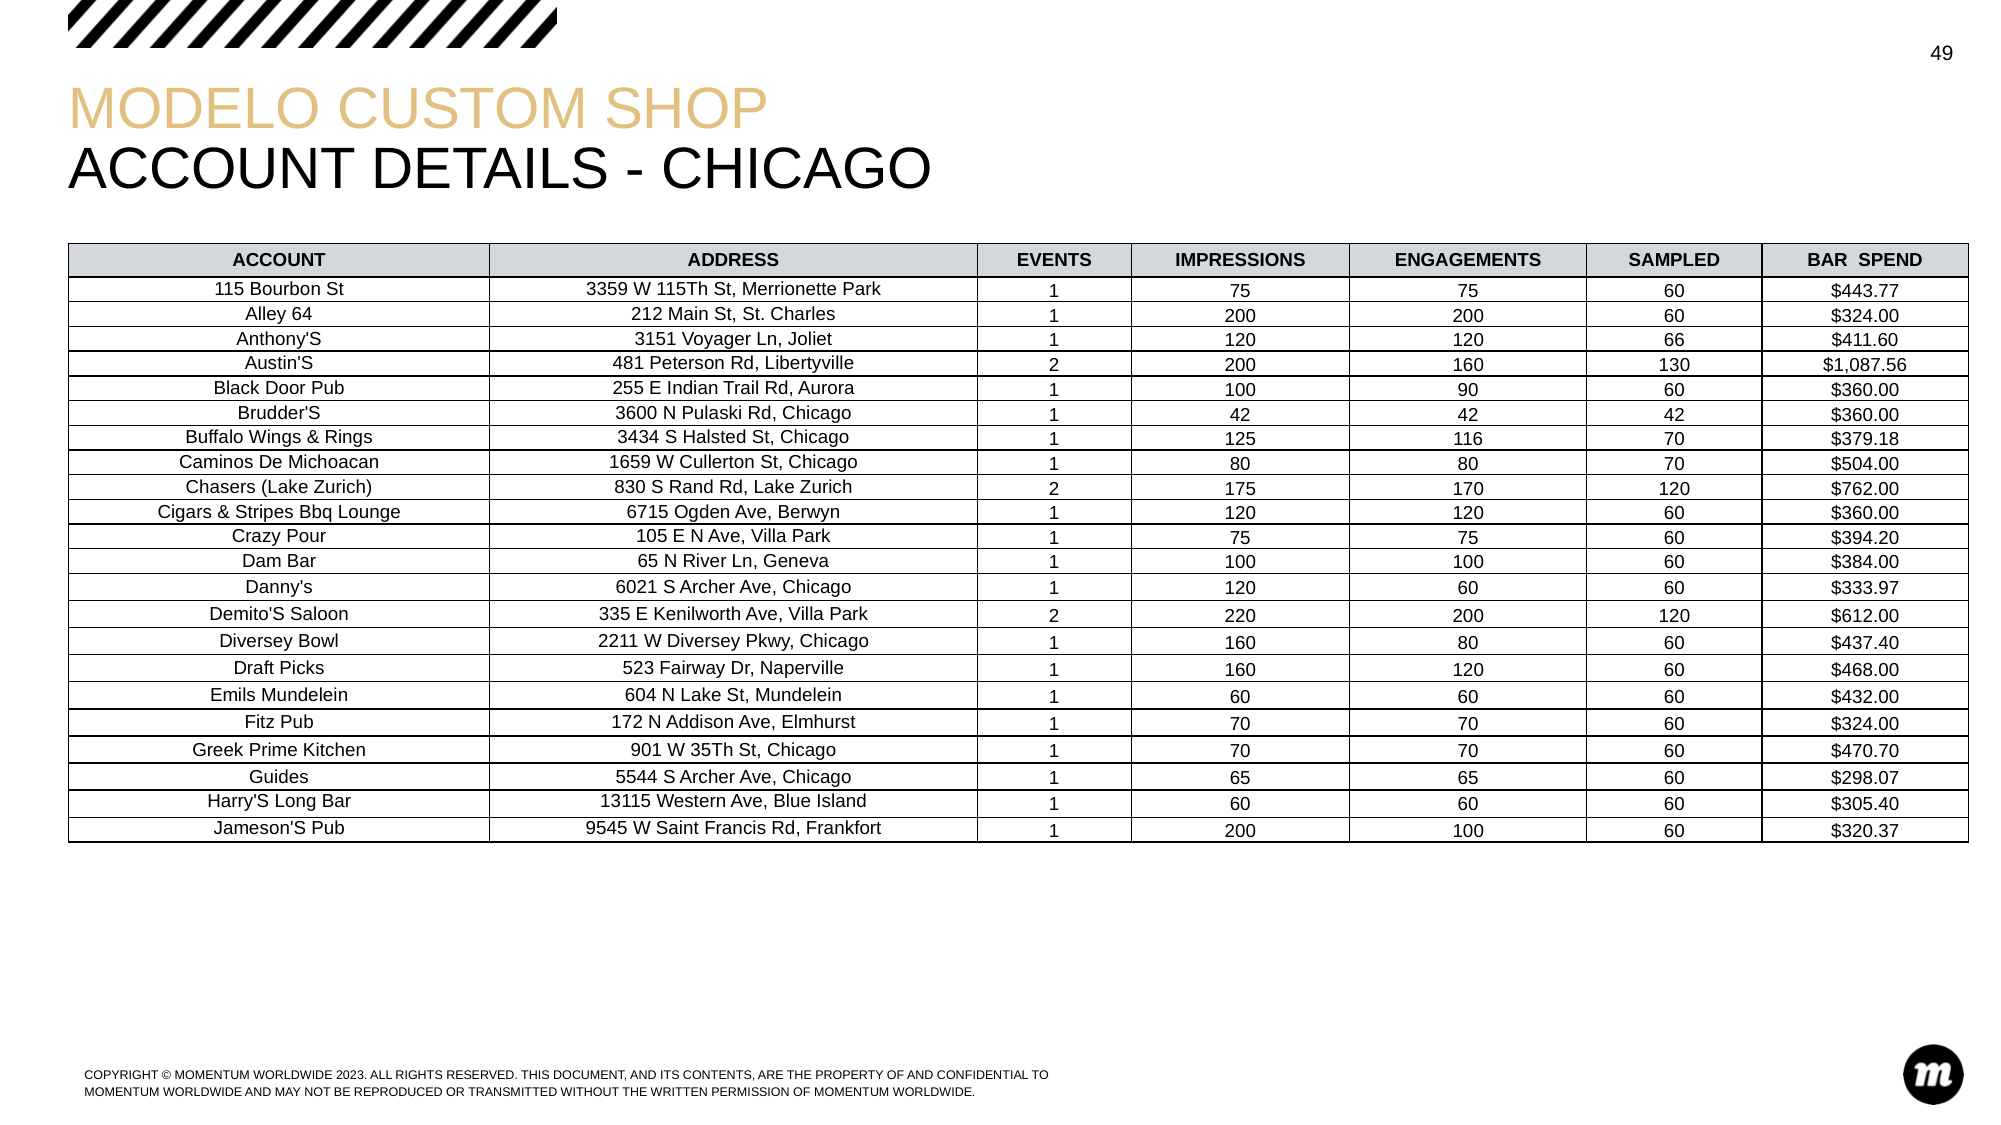

49
# MODELO CUSTOM SHOP
ACCOUNT DETAILS - CHICAGO
| ACCOUNT | ADDRESS | EVENTS | IMPRESSIONS | ENGAGEMENTS | SAMPLED | BAR SPEND |
| --- | --- | --- | --- | --- | --- | --- |
| 115 Bourbon St | 3359 W 115Th St, Merrionette Park | 1 | 75 | 75 | 60 | $443.77 |
| Alley 64 | 212 Main St, St. Charles | 1 | 200 | 200 | 60 | $324.00 |
| Anthony'S | 3151 Voyager Ln, Joliet | 1 | 120 | 120 | 66 | $411.60 |
| Austin'S | 481 Peterson Rd, Libertyville | 2 | 200 | 160 | 130 | $1,087.56 |
| Black Door Pub | 255 E Indian Trail Rd, Aurora | 1 | 100 | 90 | 60 | $360.00 |
| Brudder'S | 3600 N Pulaski Rd, Chicago | 1 | 42 | 42 | 42 | $360.00 |
| Buffalo Wings & Rings | 3434 S Halsted St, Chicago | 1 | 125 | 116 | 70 | $379.18 |
| Caminos De Michoacan | 1659 W Cullerton St, Chicago | 1 | 80 | 80 | 70 | $504.00 |
| Chasers (Lake Zurich) | 830 S Rand Rd, Lake Zurich | 2 | 175 | 170 | 120 | $762.00 |
| Cigars & Stripes Bbq Lounge | 6715 Ogden Ave, Berwyn | 1 | 120 | 120 | 60 | $360.00 |
| Crazy Pour | 105 E N Ave, Villa Park | 1 | 75 | 75 | 60 | $394.20 |
| Dam Bar | 65 N River Ln, Geneva | 1 | 100 | 100 | 60 | $384.00 |
| Danny's | 6021 S Archer Ave, Chicago | 1 | 120 | 60 | 60 | $333.97 |
| Demito'S Saloon | 335 E Kenilworth Ave, Villa Park | 2 | 220 | 200 | 120 | $612.00 |
| Diversey Bowl | 2211 W Diversey Pkwy, Chicago | 1 | 160 | 80 | 60 | $437.40 |
| Draft Picks | 523 Fairway Dr, Naperville | 1 | 160 | 120 | 60 | $468.00 |
| Emils Mundelein | 604 N Lake St, Mundelein | 1 | 60 | 60 | 60 | $432.00 |
| Fitz Pub | 172 N Addison Ave, Elmhurst | 1 | 70 | 70 | 60 | $324.00 |
| Greek Prime Kitchen | 901 W 35Th St, Chicago | 1 | 70 | 70 | 60 | $470.70 |
| Guides | 5544 S Archer Ave, Chicago | 1 | 65 | 65 | 60 | $298.07 |
| Harry'S Long Bar | 13115 Western Ave, Blue Island | 1 | 60 | 60 | 60 | $305.40 |
| Jameson'S Pub | 9545 W Saint Francis Rd, Frankfort | 1 | 200 | 100 | 60 | $320.37 |